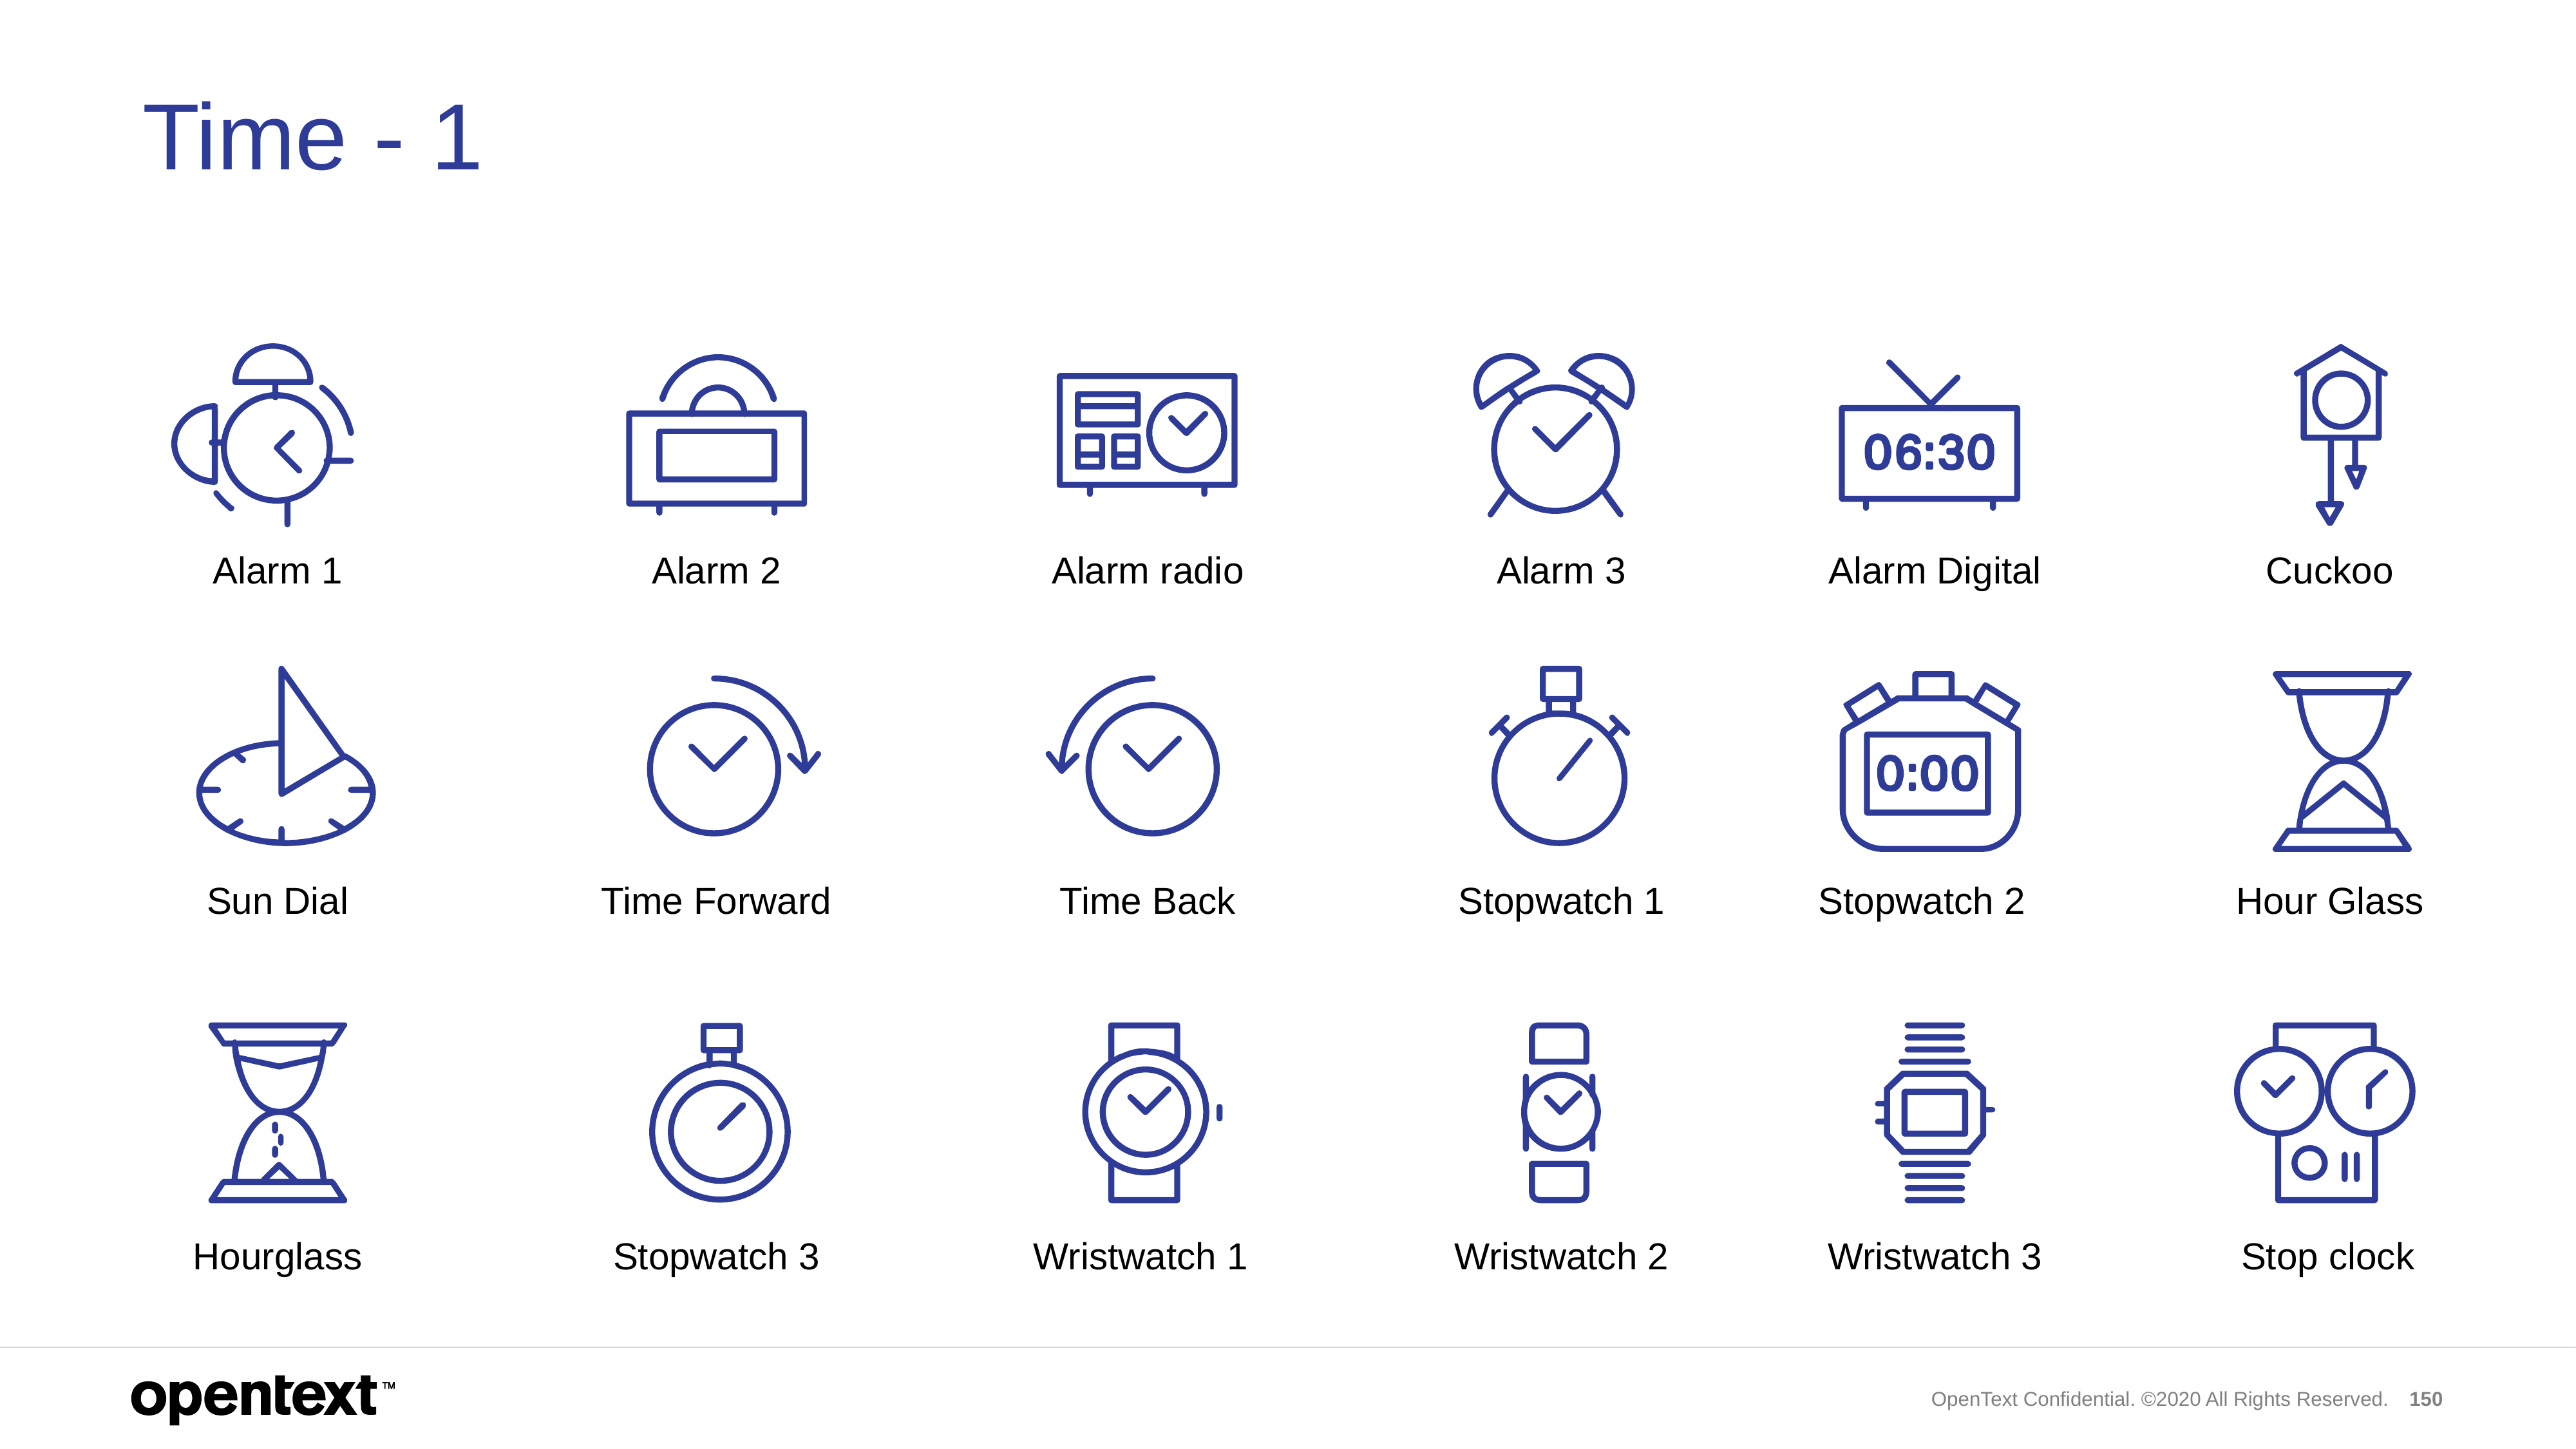

# Time - 1

Alarm 1
Alarm 2
Alarm radio
Alarm 3
Alarm Digital
Cuckoo

Sun Dial
Time Forward
Time Back
Stopwatch 1
Stopwatch 2
Hour Glass

Hourglass
Stopwatch 3
Wristwatch 1
Wristwatch 2
Wristwatch 3
Stop clock